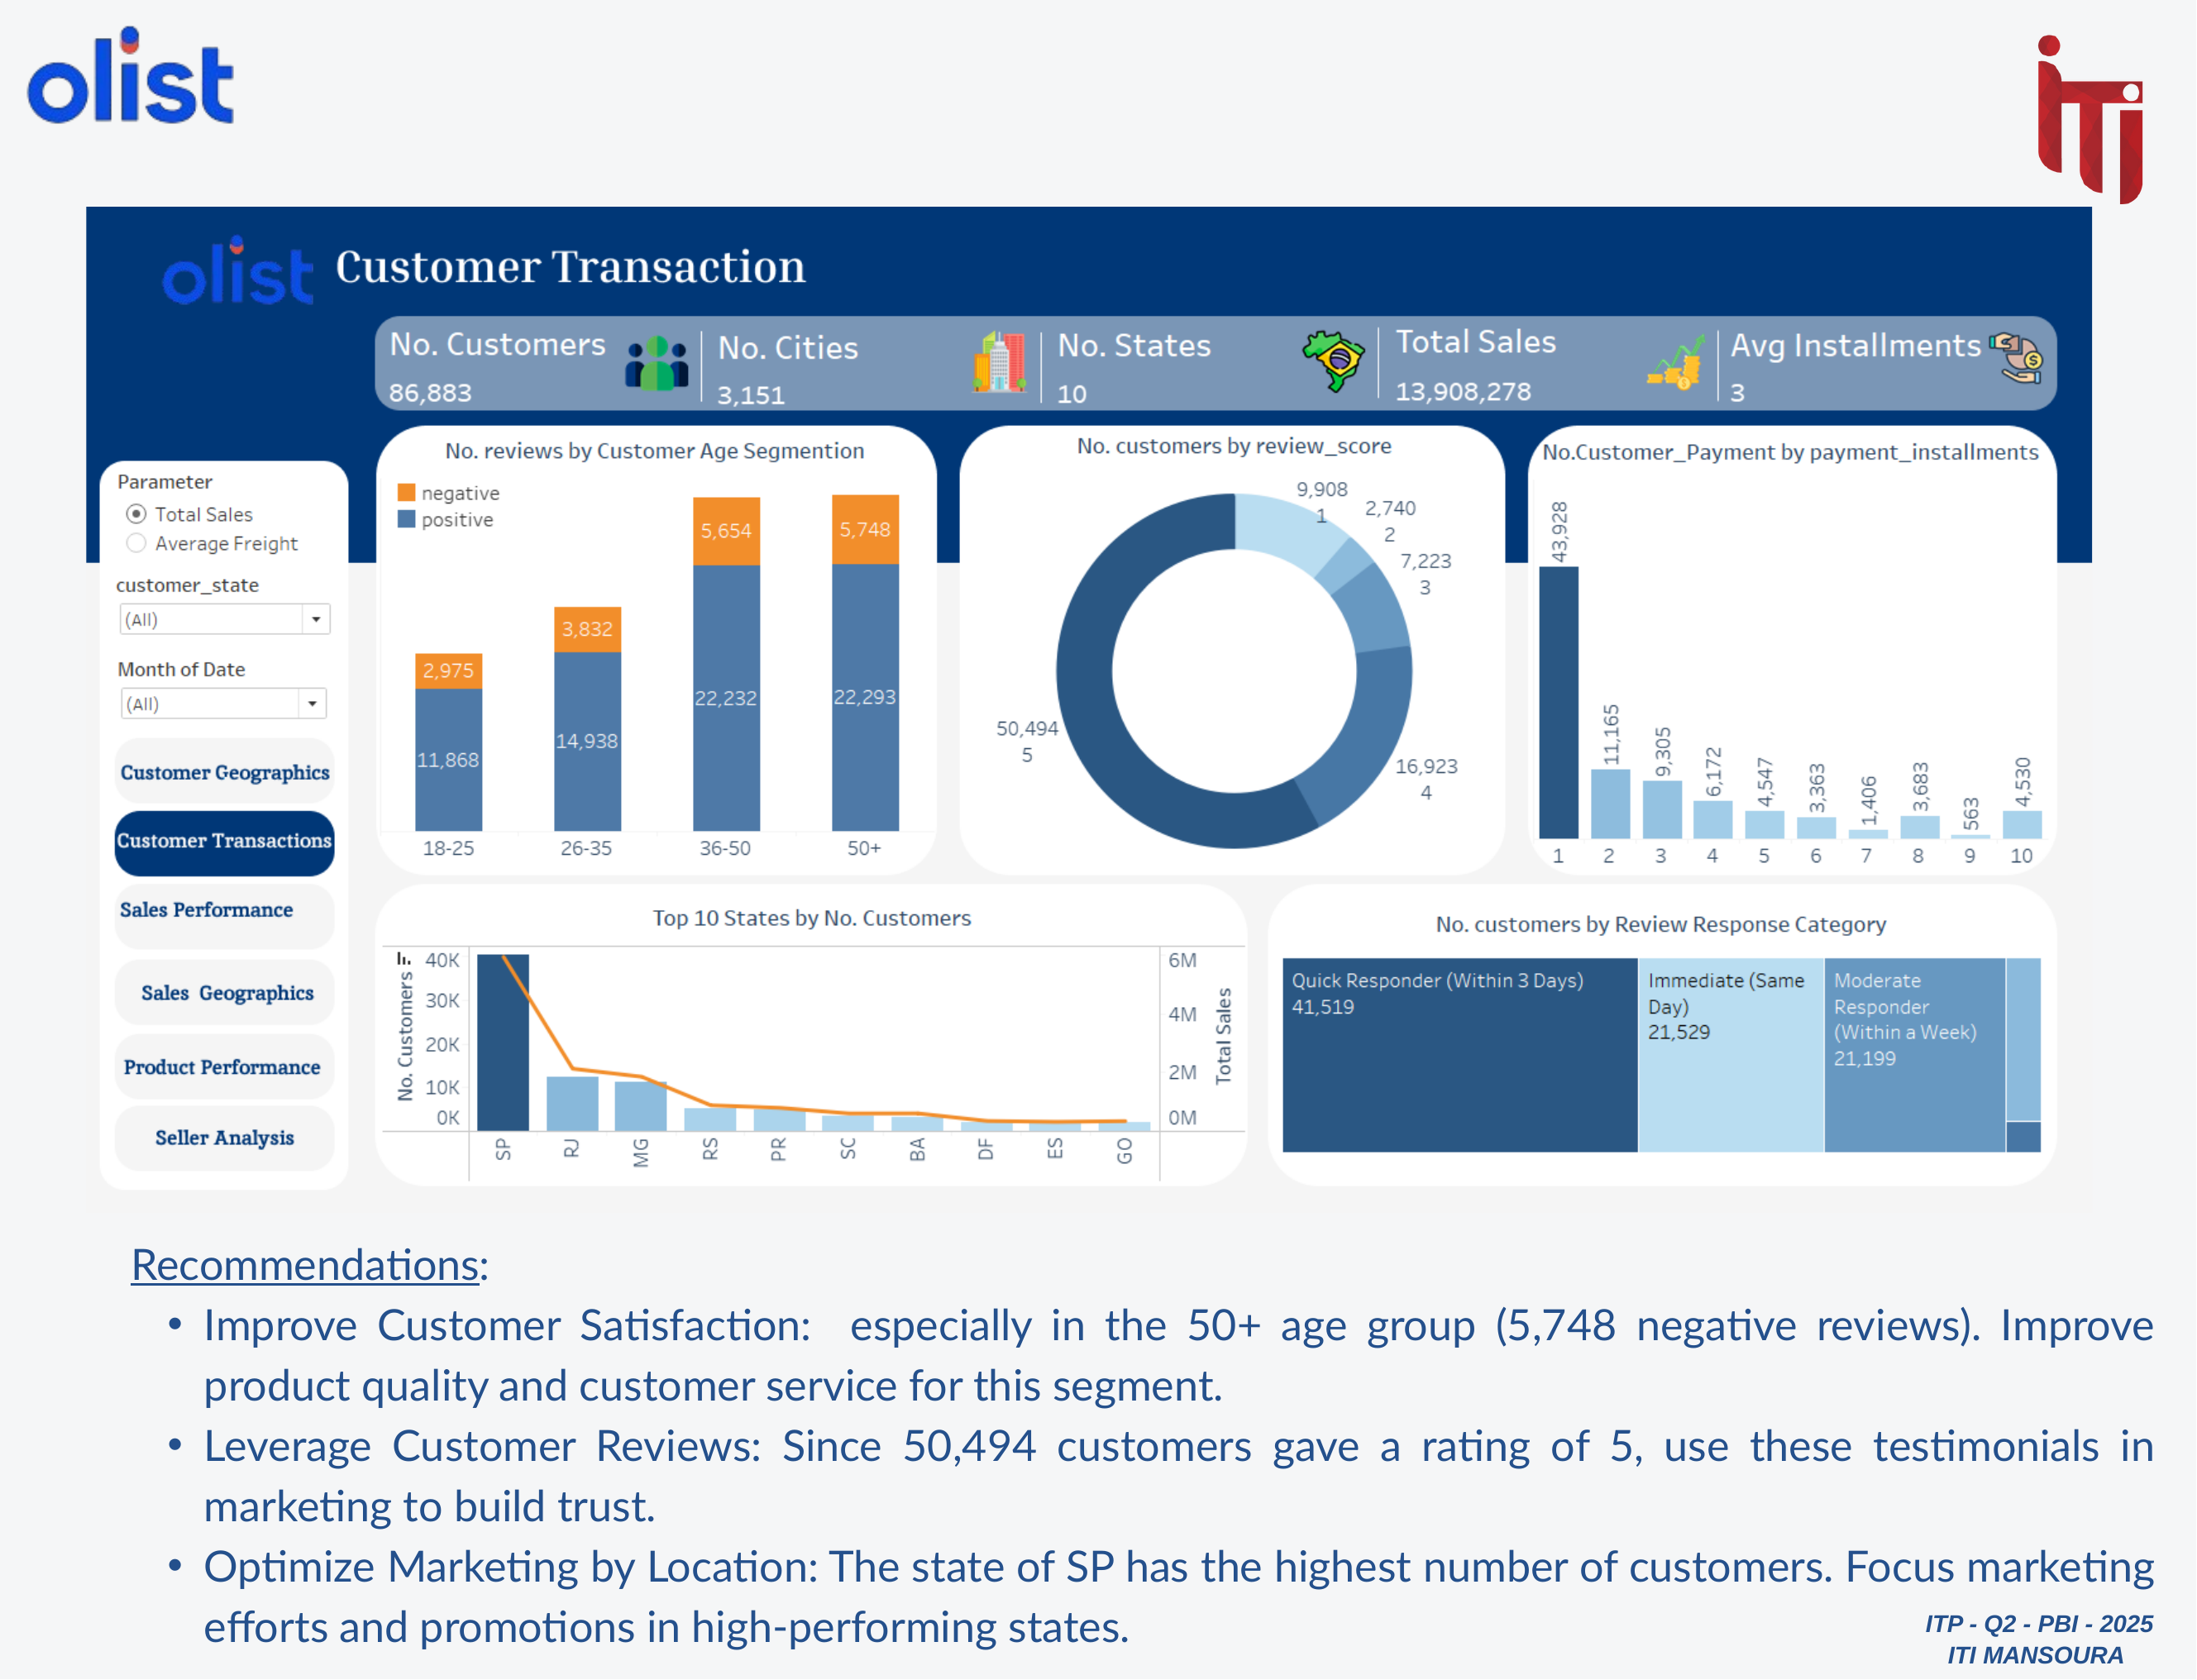

Recommendations:
Improve Customer Satisfaction:  especially in the 50+ age group (5,748 negative reviews). Improve product quality and customer service for this segment.
Leverage Customer Reviews: Since 50,494 customers gave a rating of 5, use these testimonials in marketing to build trust.
Optimize Marketing by Location: The state of SP has the highest number of customers. Focus marketing efforts and promotions in high-performing states.
 ITP - Q2 - PBI - 2025
ITI MANSOURA